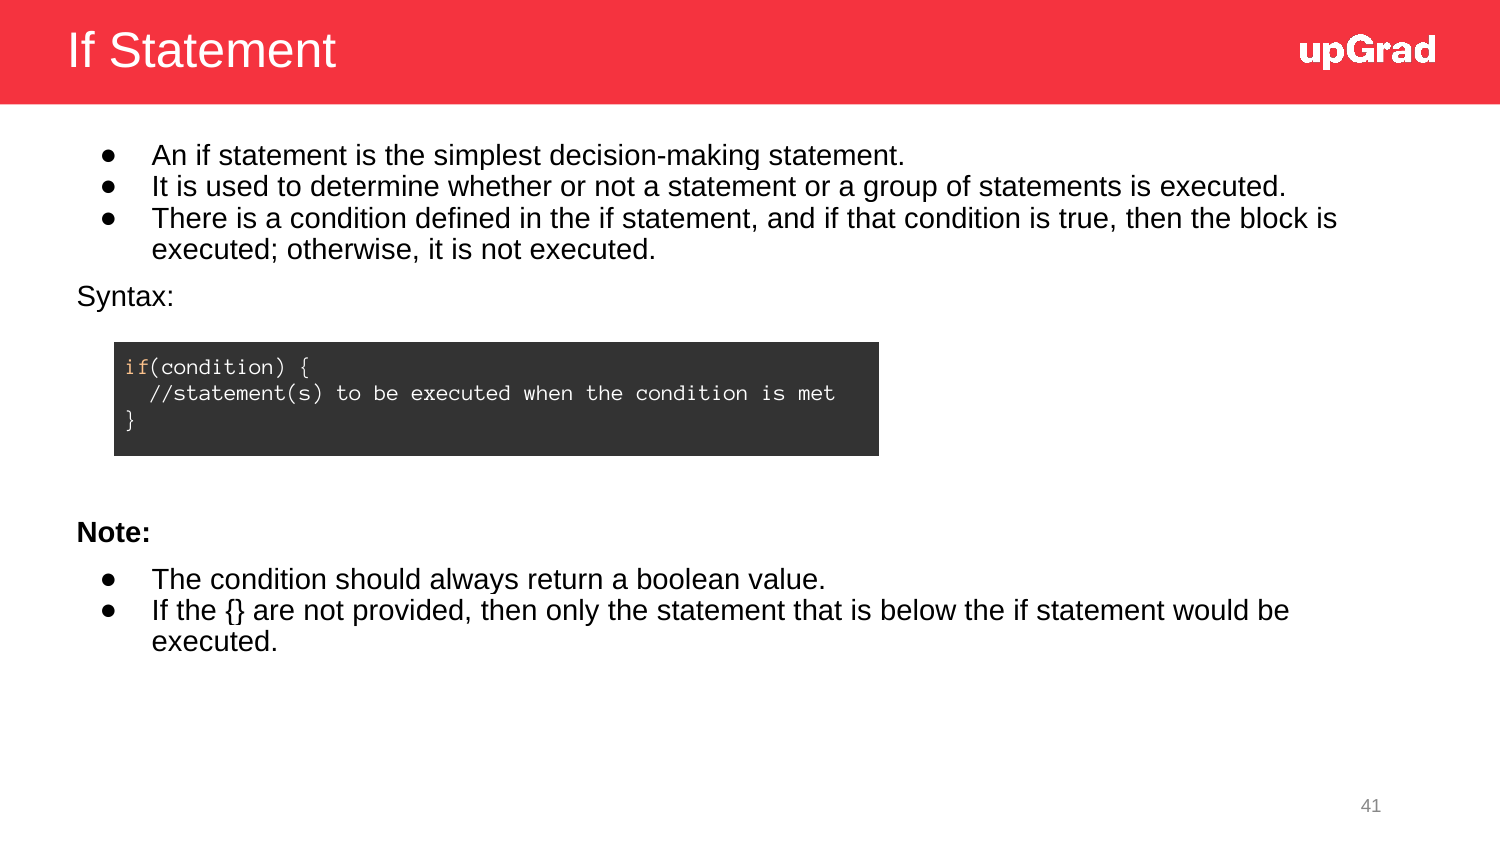

# If Statement
An if statement is the simplest decision-making statement.
It is used to determine whether or not a statement or a group of statements is executed.
There is a condition defined in the if statement, and if that condition is true, then the block is executed; otherwise, it is not executed.
Syntax:

Note:
The condition should always return a boolean value.
If the {} are not provided, then only the statement that is below the if statement would be executed.

| if(condition) { //statement(s) to be executed when the condition is met } |
| --- |
41